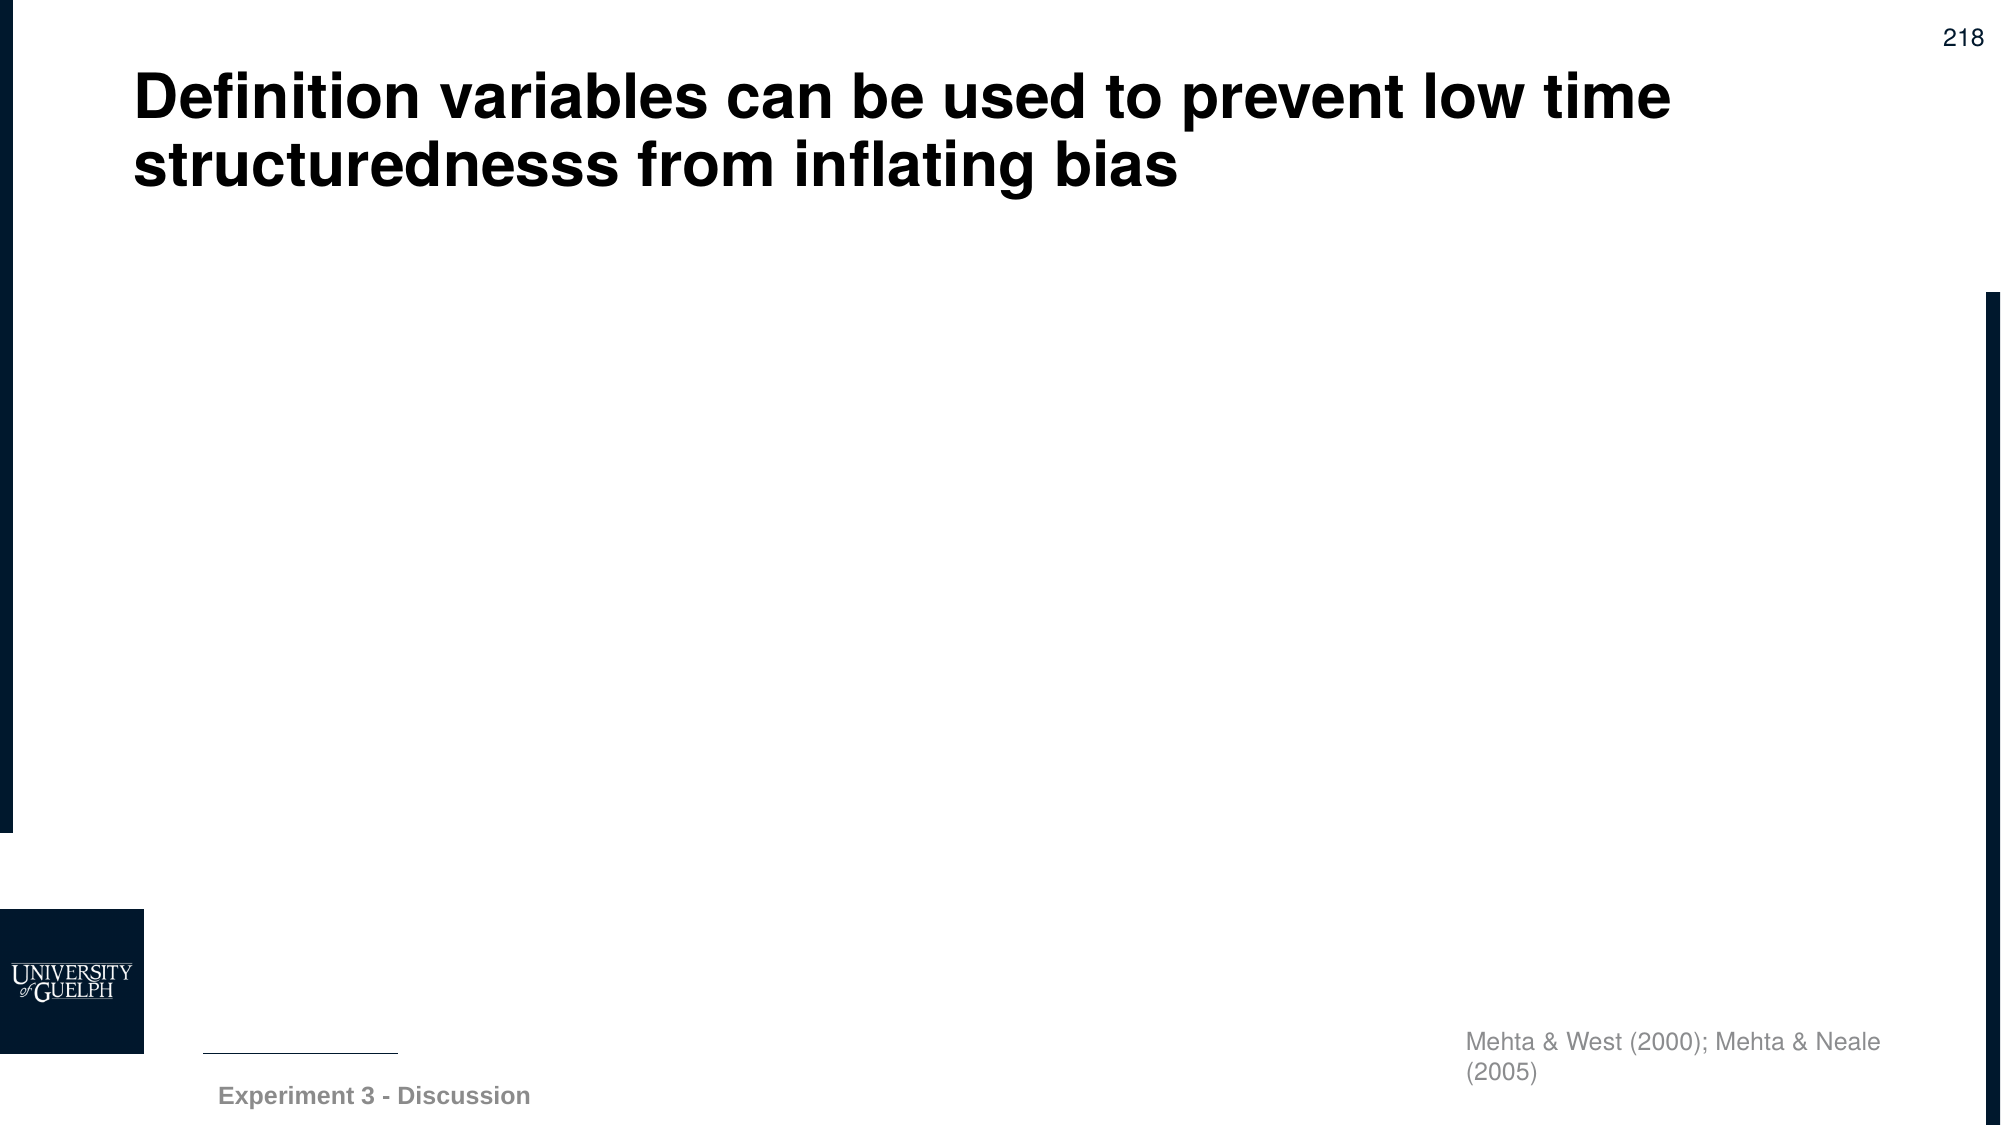

# Definition variables can be used to prevent low time structurednesss from inflating bias
Mehta & West (2000); Mehta & Neale (2005)
Experiment 3 - Discussion